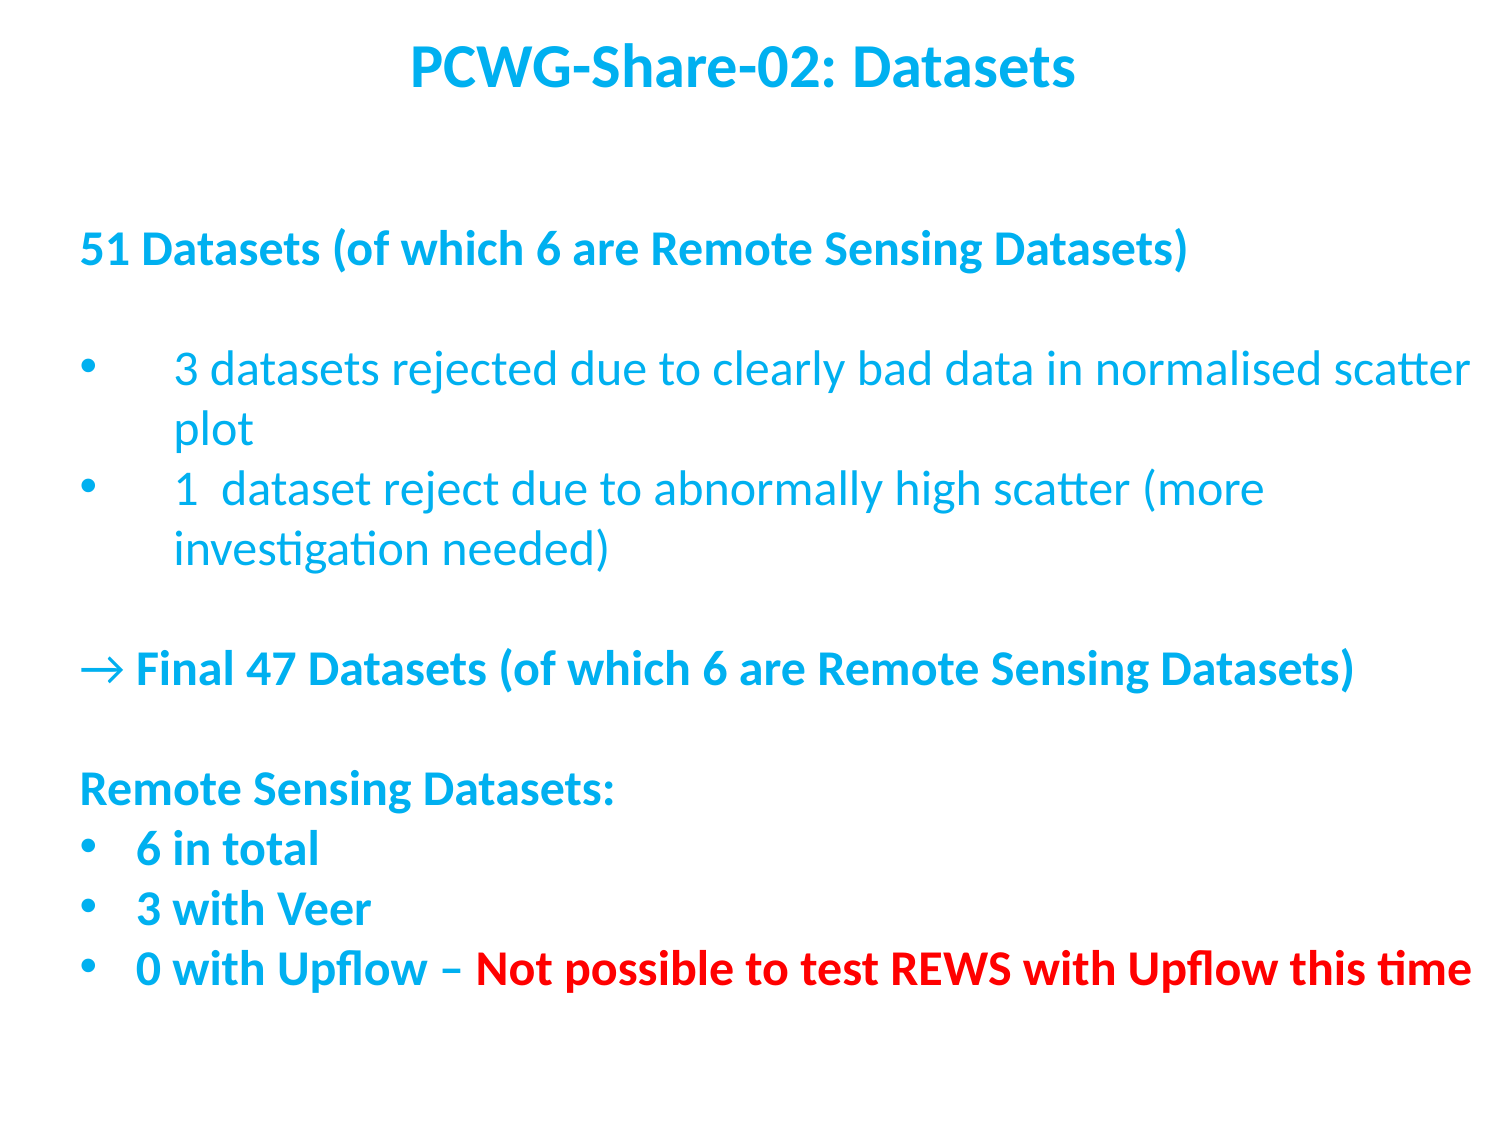

PCWG-Share-02: Datasets
51 Datasets (of which 6 are Remote Sensing Datasets)

3 datasets rejected due to clearly bad data in normalised scatter plot
1  dataset reject due to abnormally high scatter (more investigation needed)

→ Final 47 Datasets (of which 6 are Remote Sensing Datasets)

Remote Sensing Datasets:
6 in total
3 with Veer
0 with Upflow – Not possible to test REWS with Upflow this time